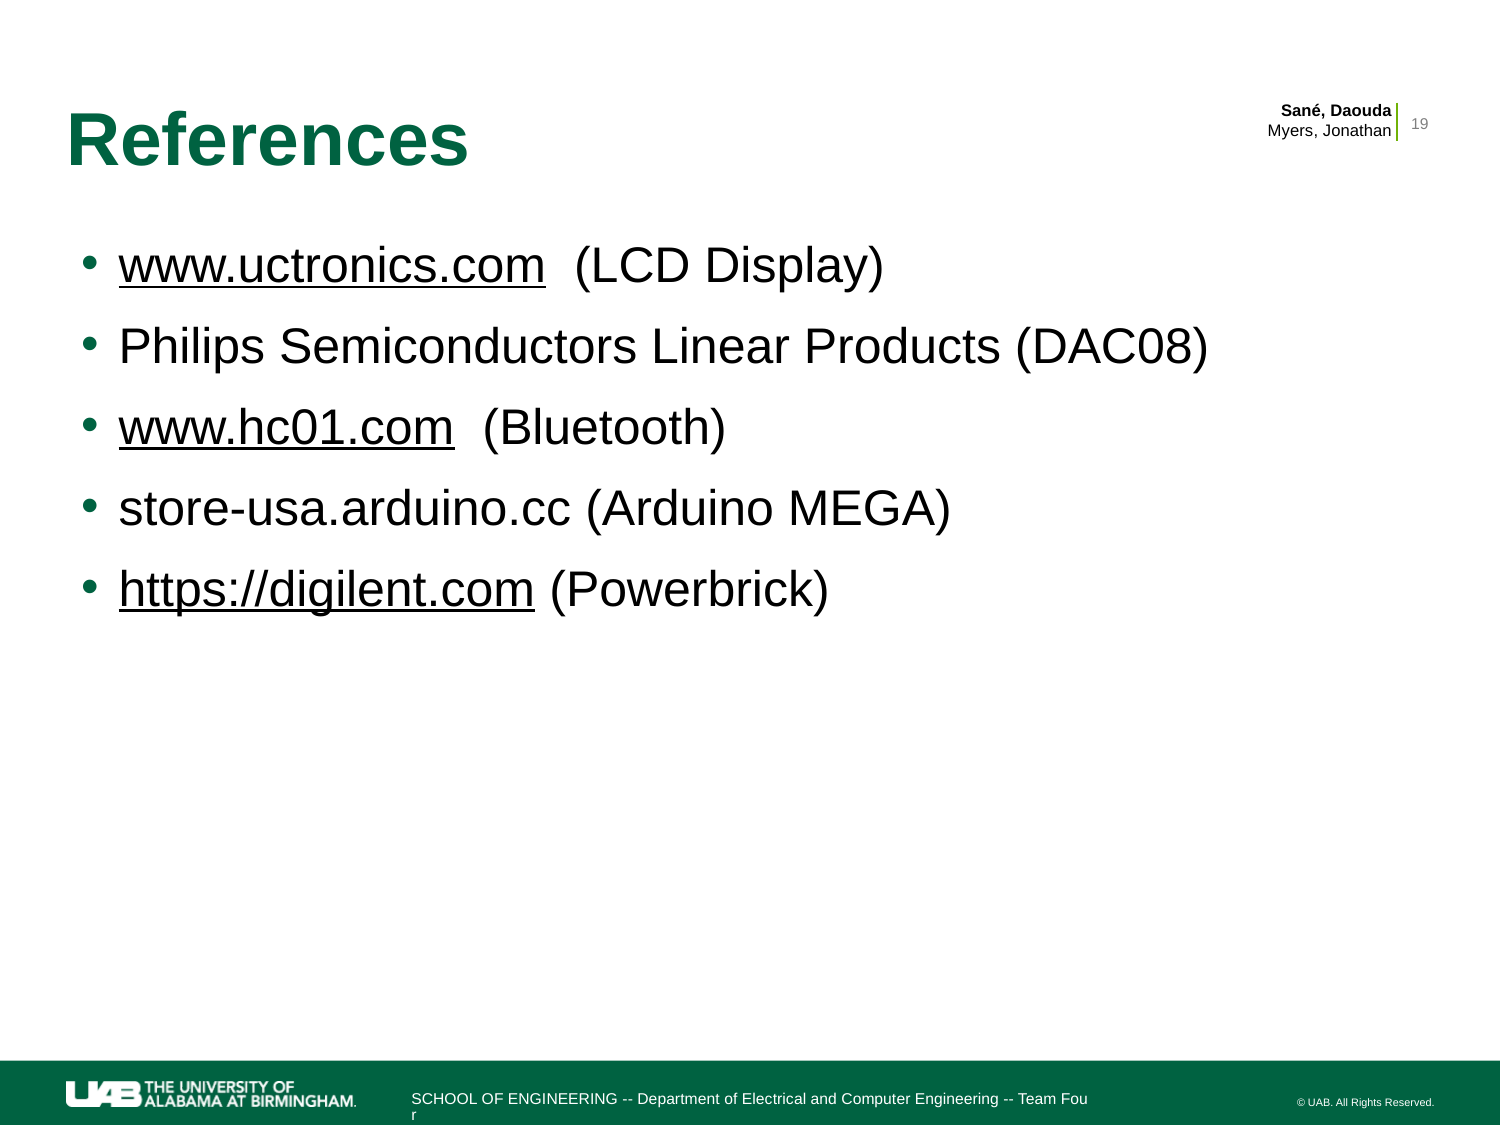

# References
Sané, Daouda
Myers, Jonathan
19
www.uctronics.com  (LCD Display)
Philips Semiconductors Linear Products (DAC08)
www.hc01.com  (Bluetooth)
store-usa.arduino.cc (Arduino MEGA)
https://digilent.com (Powerbrick)

SCHOOL OF ENGINEERING -- Department of Electrical and Computer Engineering -- Team Four